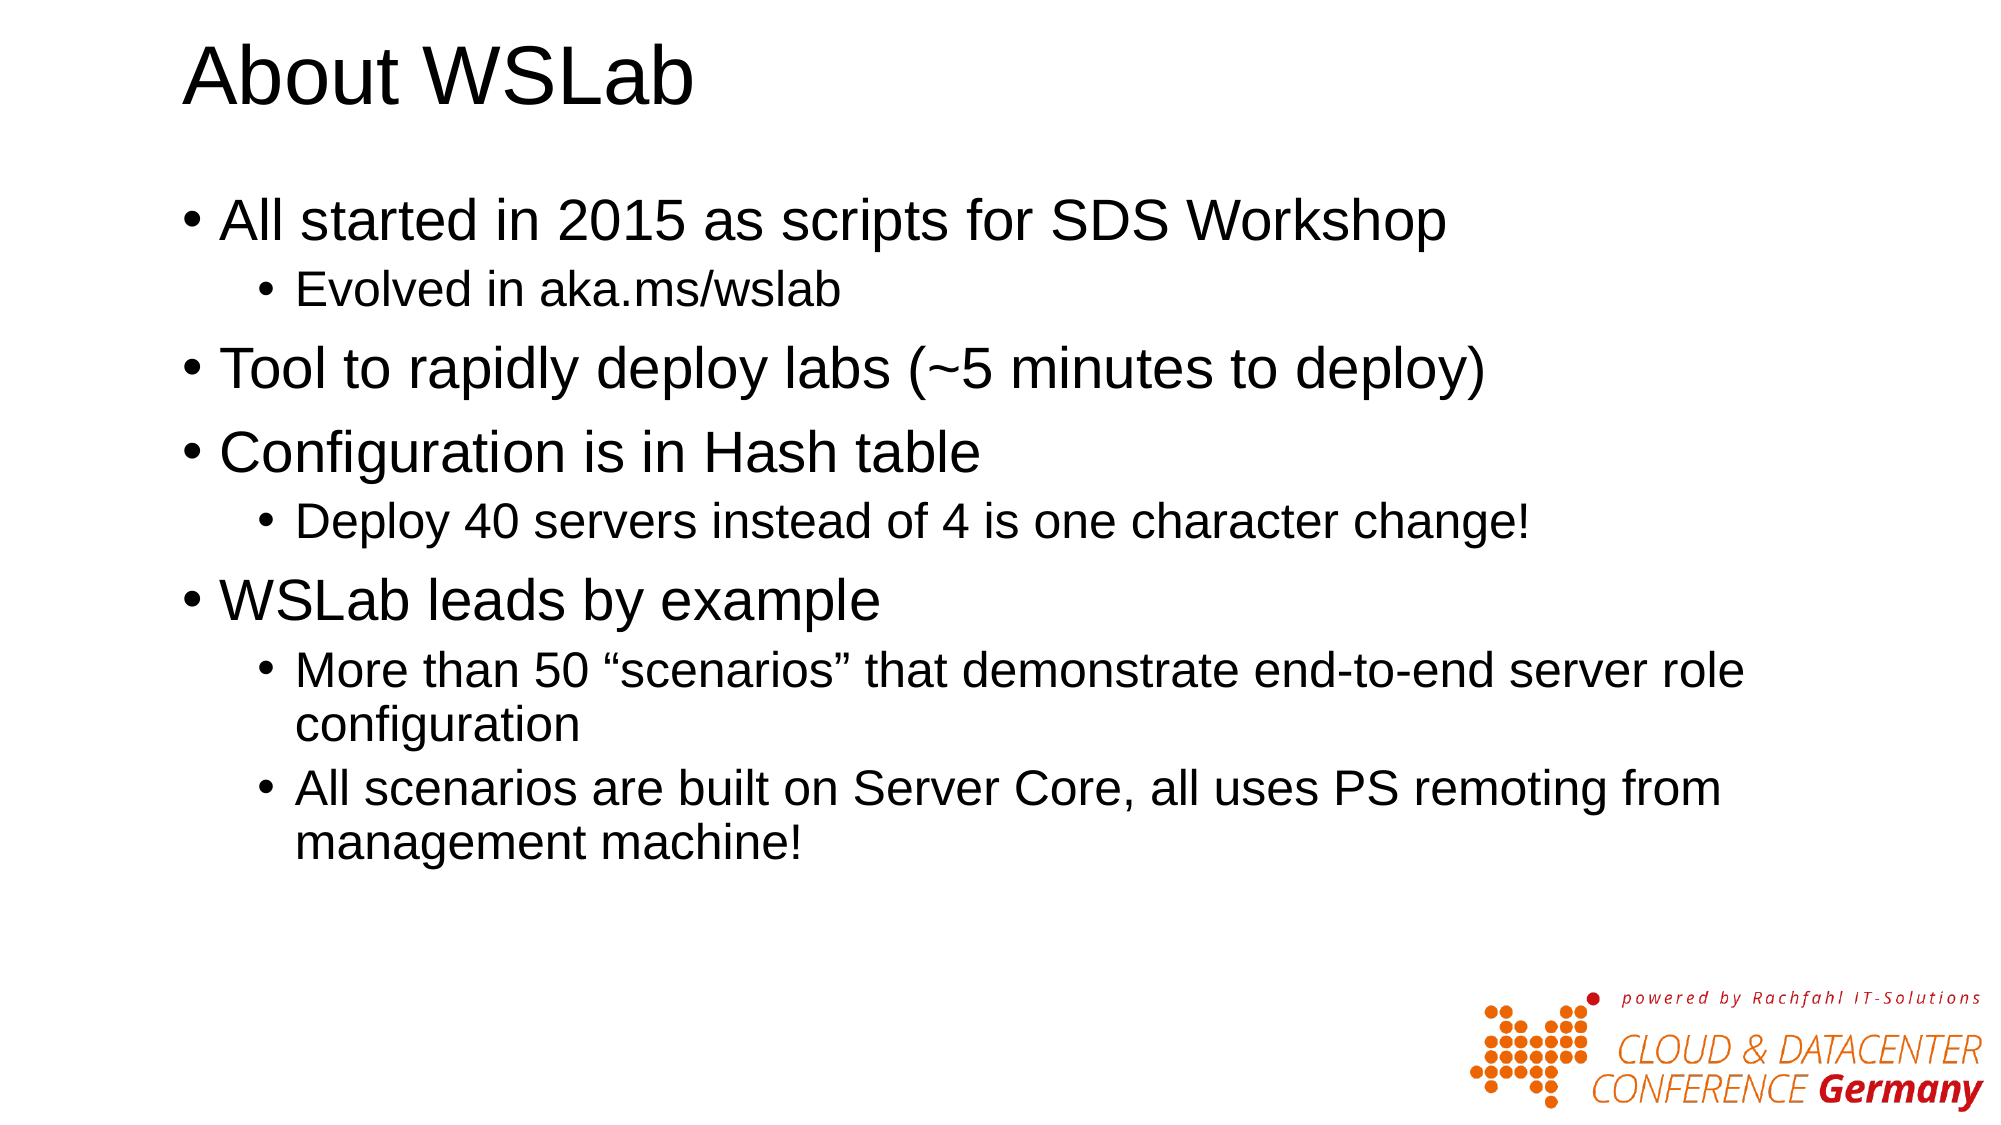

# About WSLab
All started in 2015 as scripts for SDS Workshop
Evolved in aka.ms/wslab
Tool to rapidly deploy labs (~5 minutes to deploy)
Configuration is in Hash table
Deploy 40 servers instead of 4 is one character change!
WSLab leads by example
More than 50 “scenarios” that demonstrate end-to-end server role configuration
All scenarios are built on Server Core, all uses PS remoting from management machine!